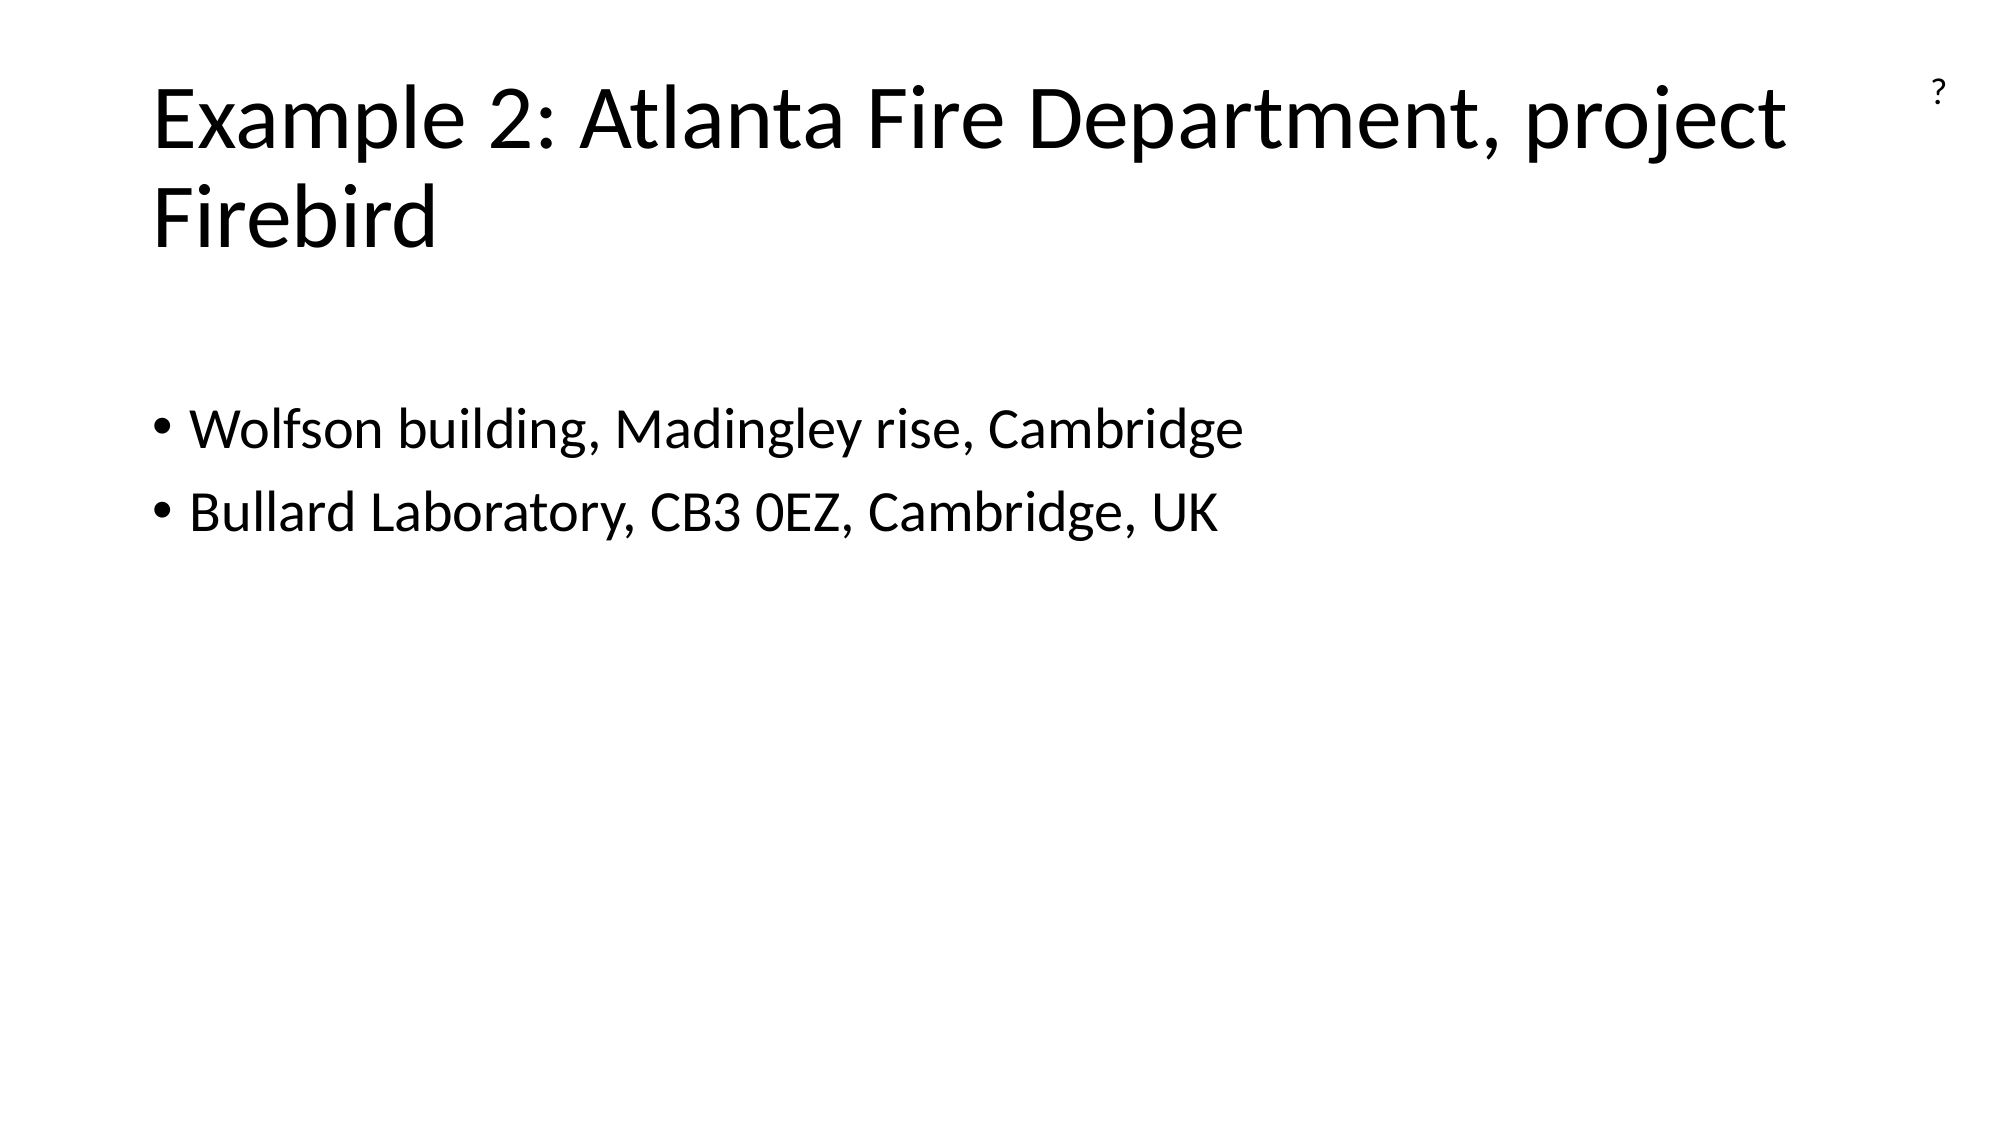

# Example 2: Atlanta Fire Department, project Firebird
?

Wolfson building, Madingley rise, Cambridge
Bullard Laboratory, CB3 0EZ, Cambridge, UK